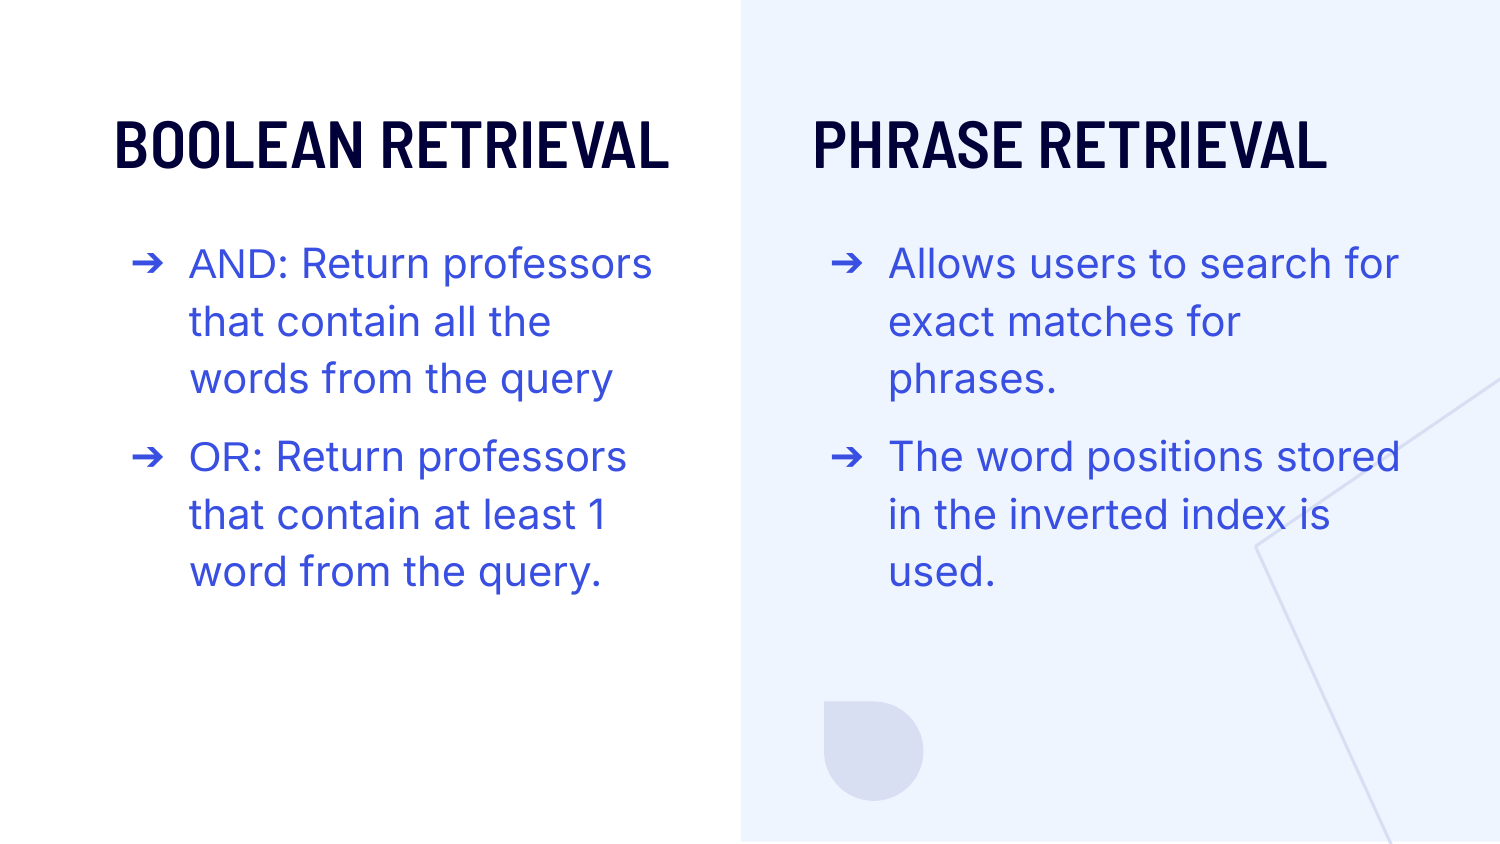

BOOLEAN RETRIEVAL
PHRASE RETRIEVAL
AND: Return professors that contain all the words from the query
OR: Return professors that contain at least 1 word from the query.

Allows users to search for exact matches for phrases.
The word positions stored in the inverted index is used.